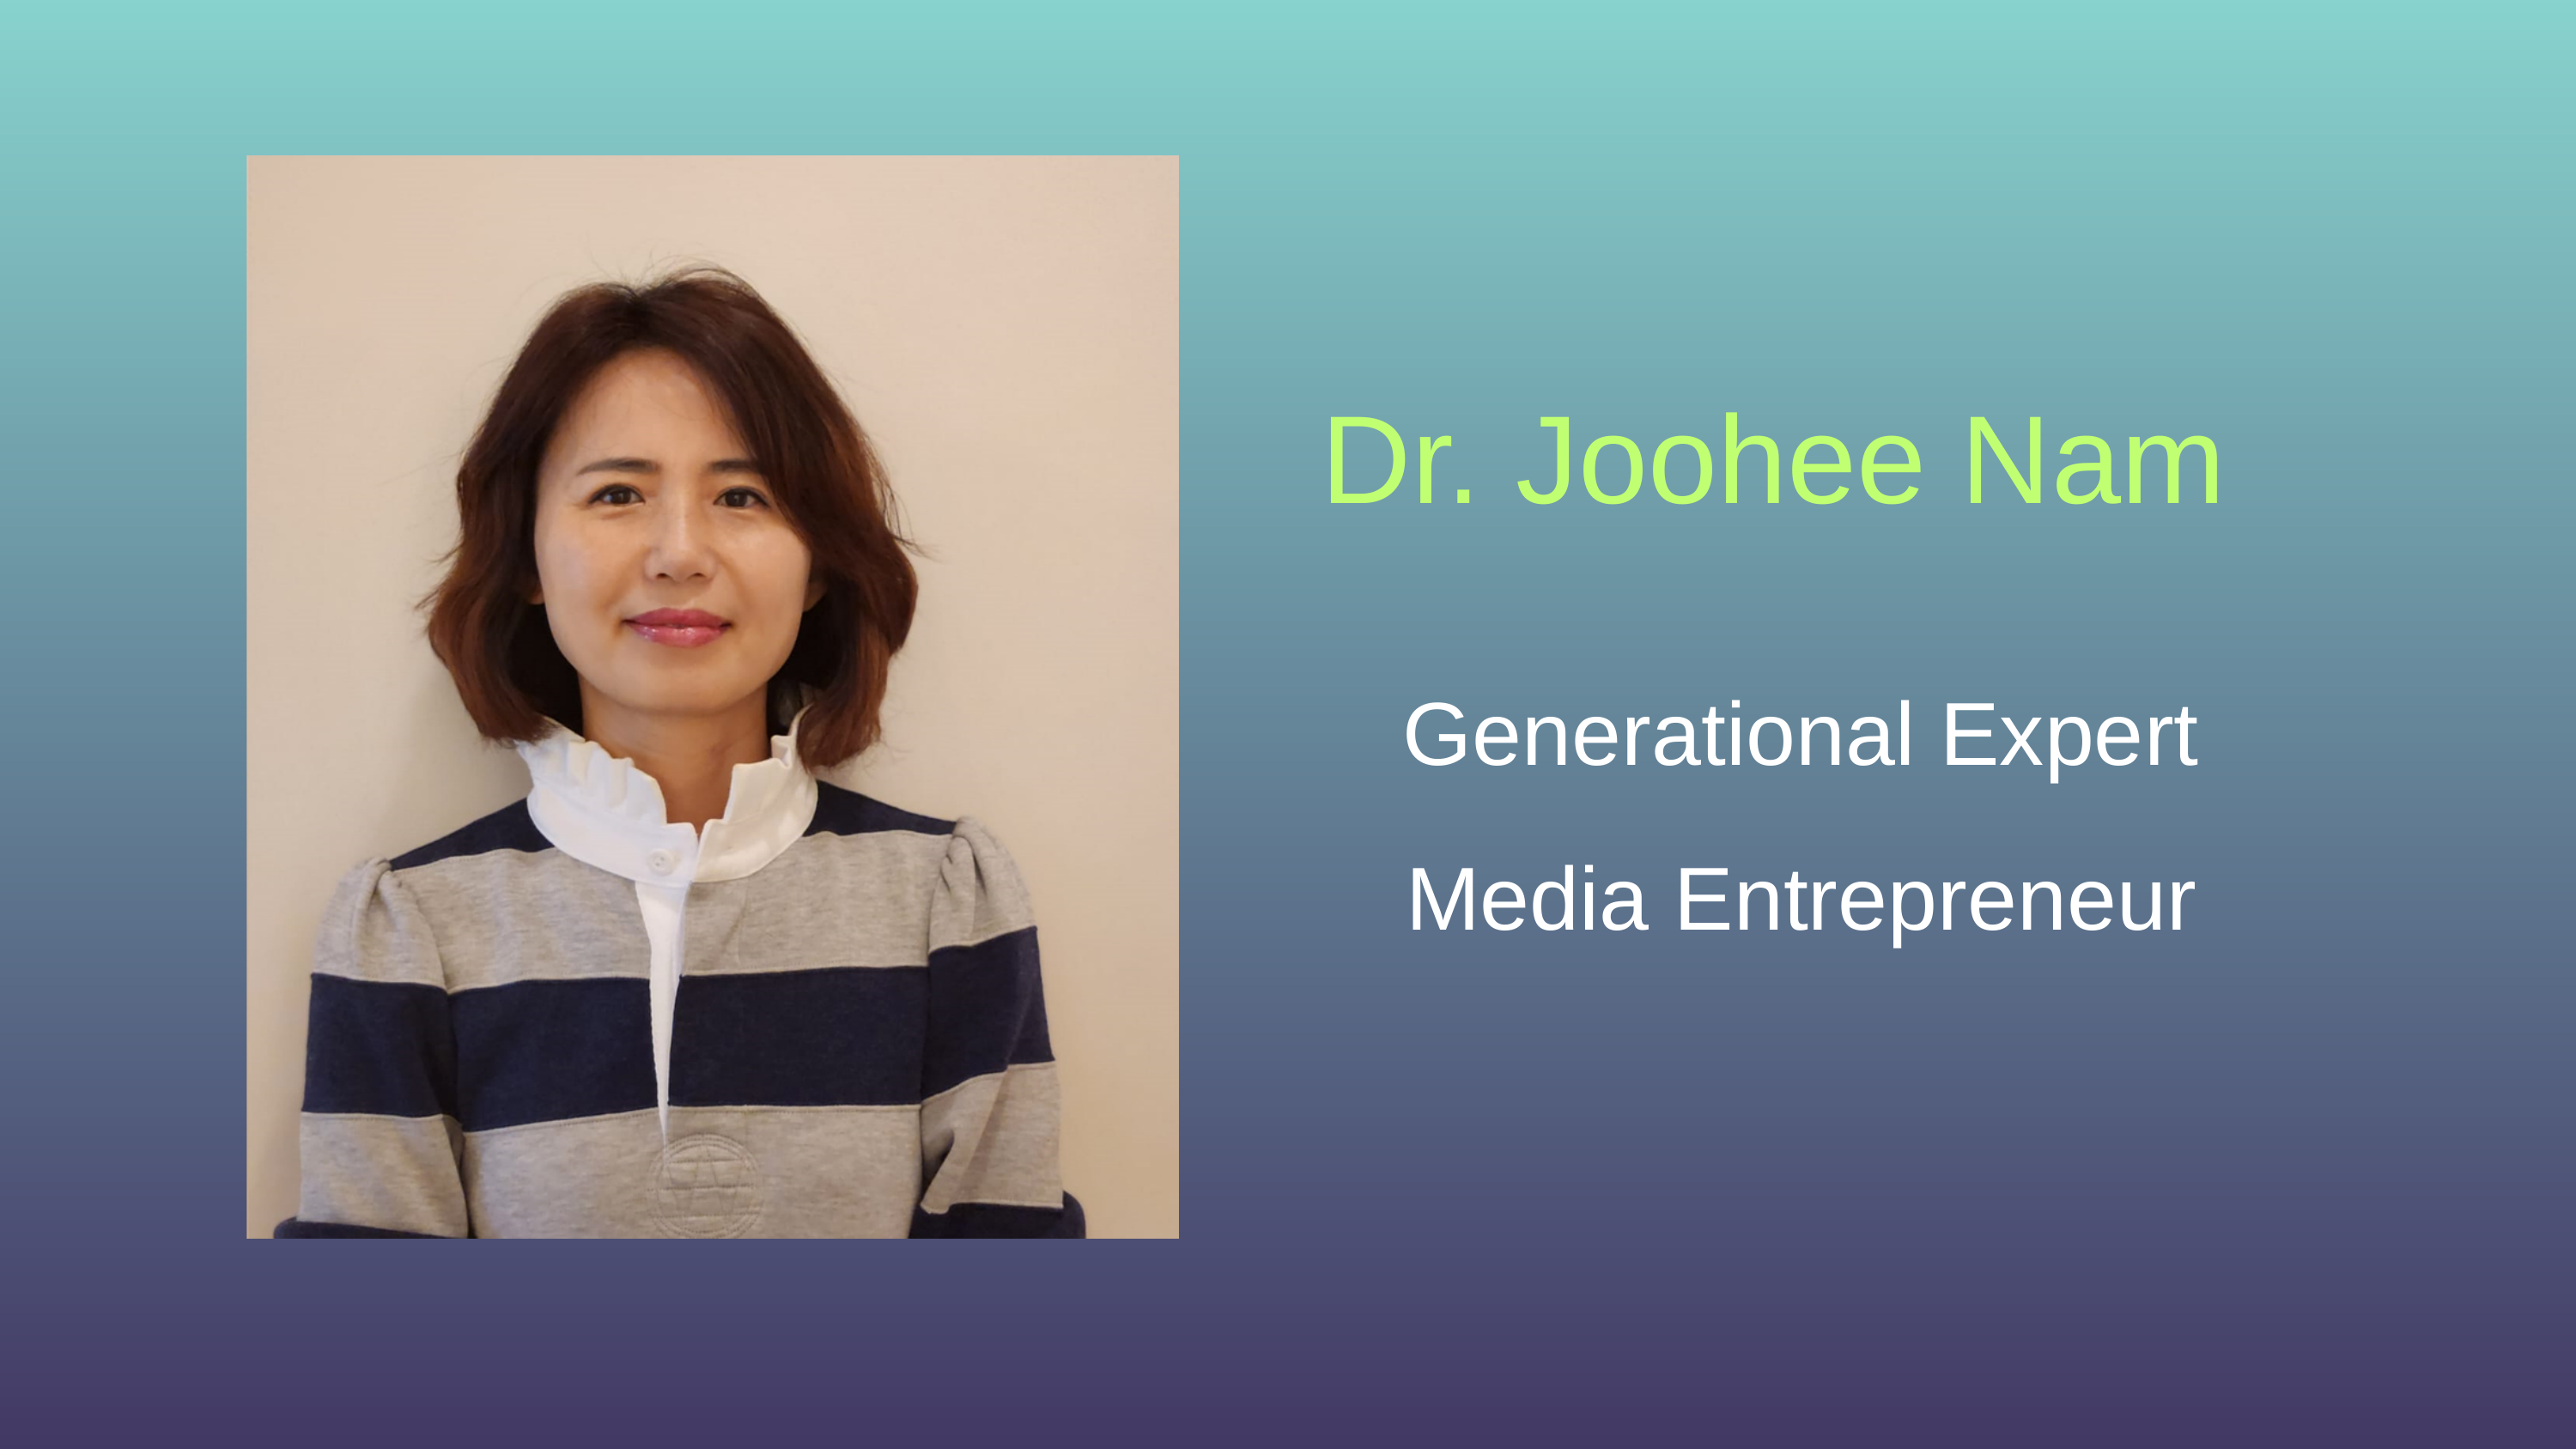

Dr. Joohee Nam
Generational Expert
Media Entrepreneur